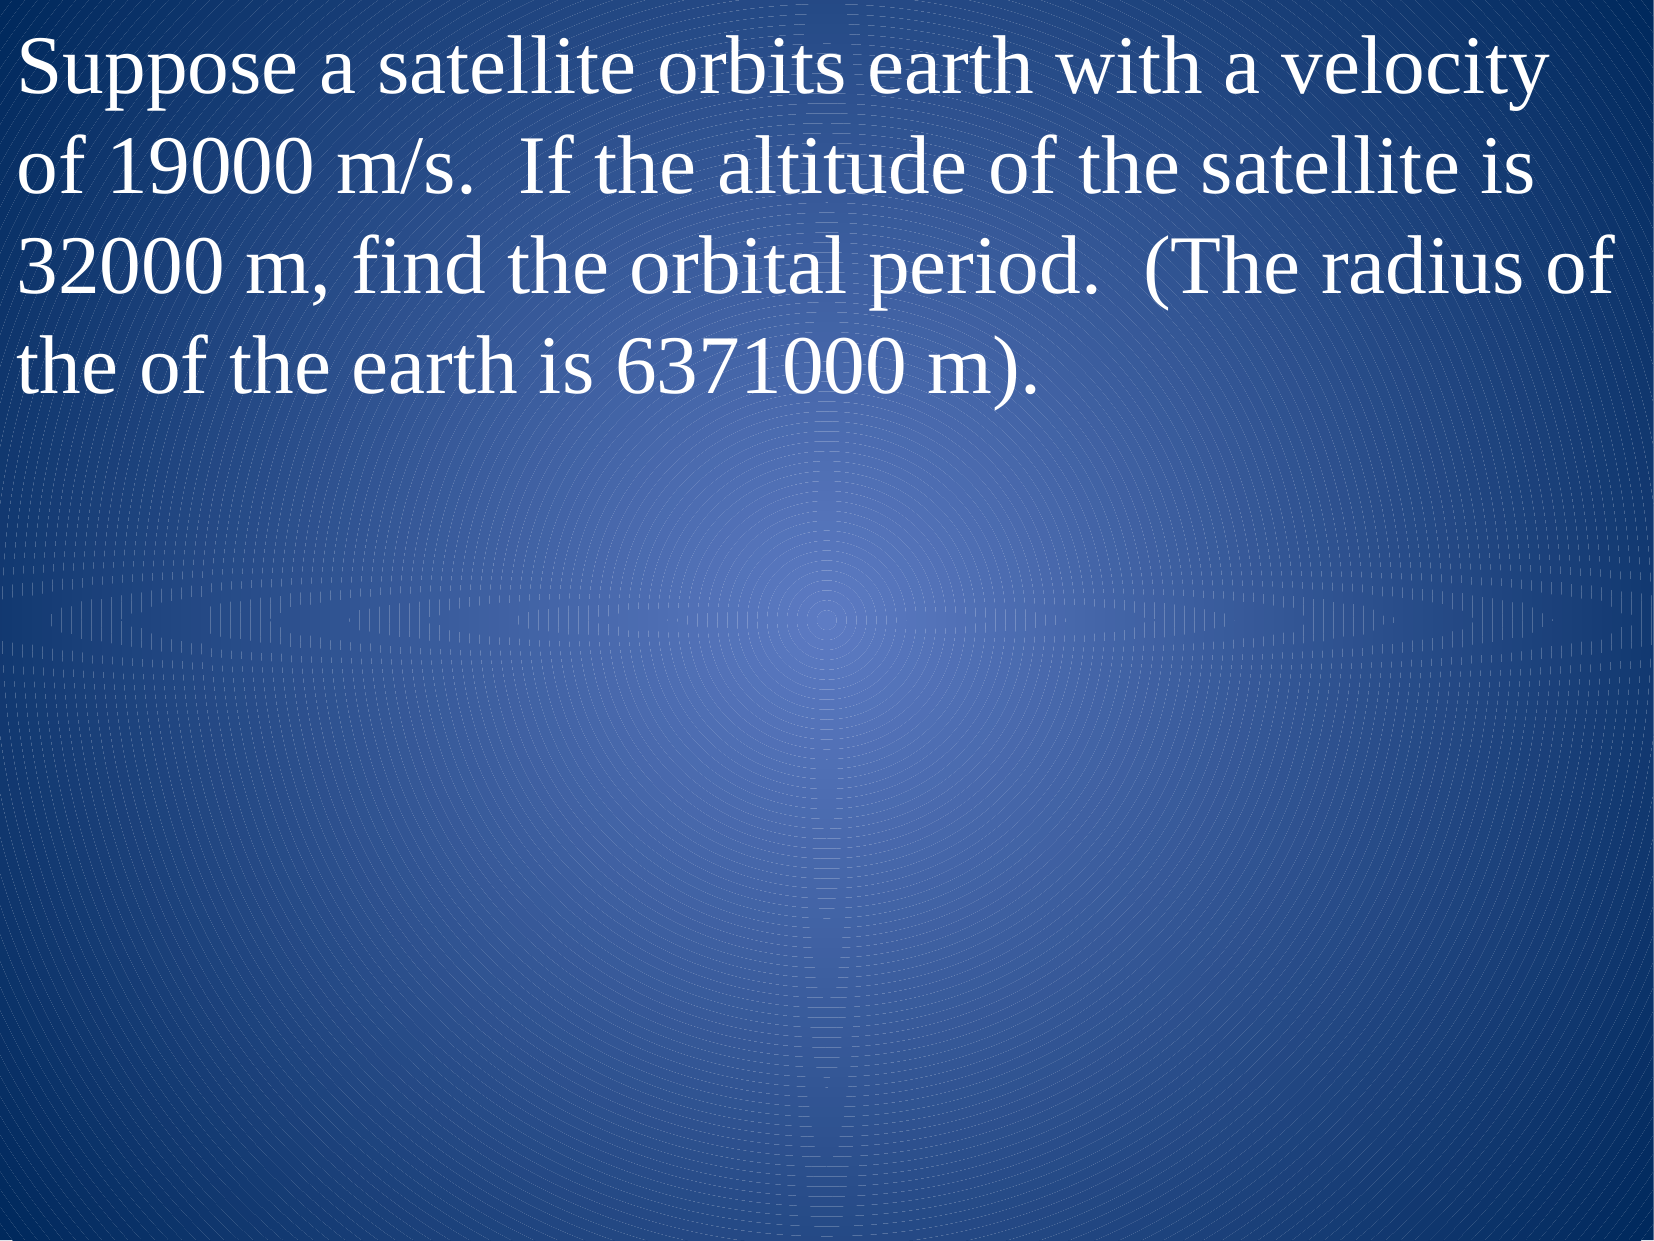

Suppose a satellite orbits earth with a velocity of 19000 m/s.  If the altitude of the satellite is 32000 m, find the orbital period.  (The radius of the of the earth is 6371000 m).